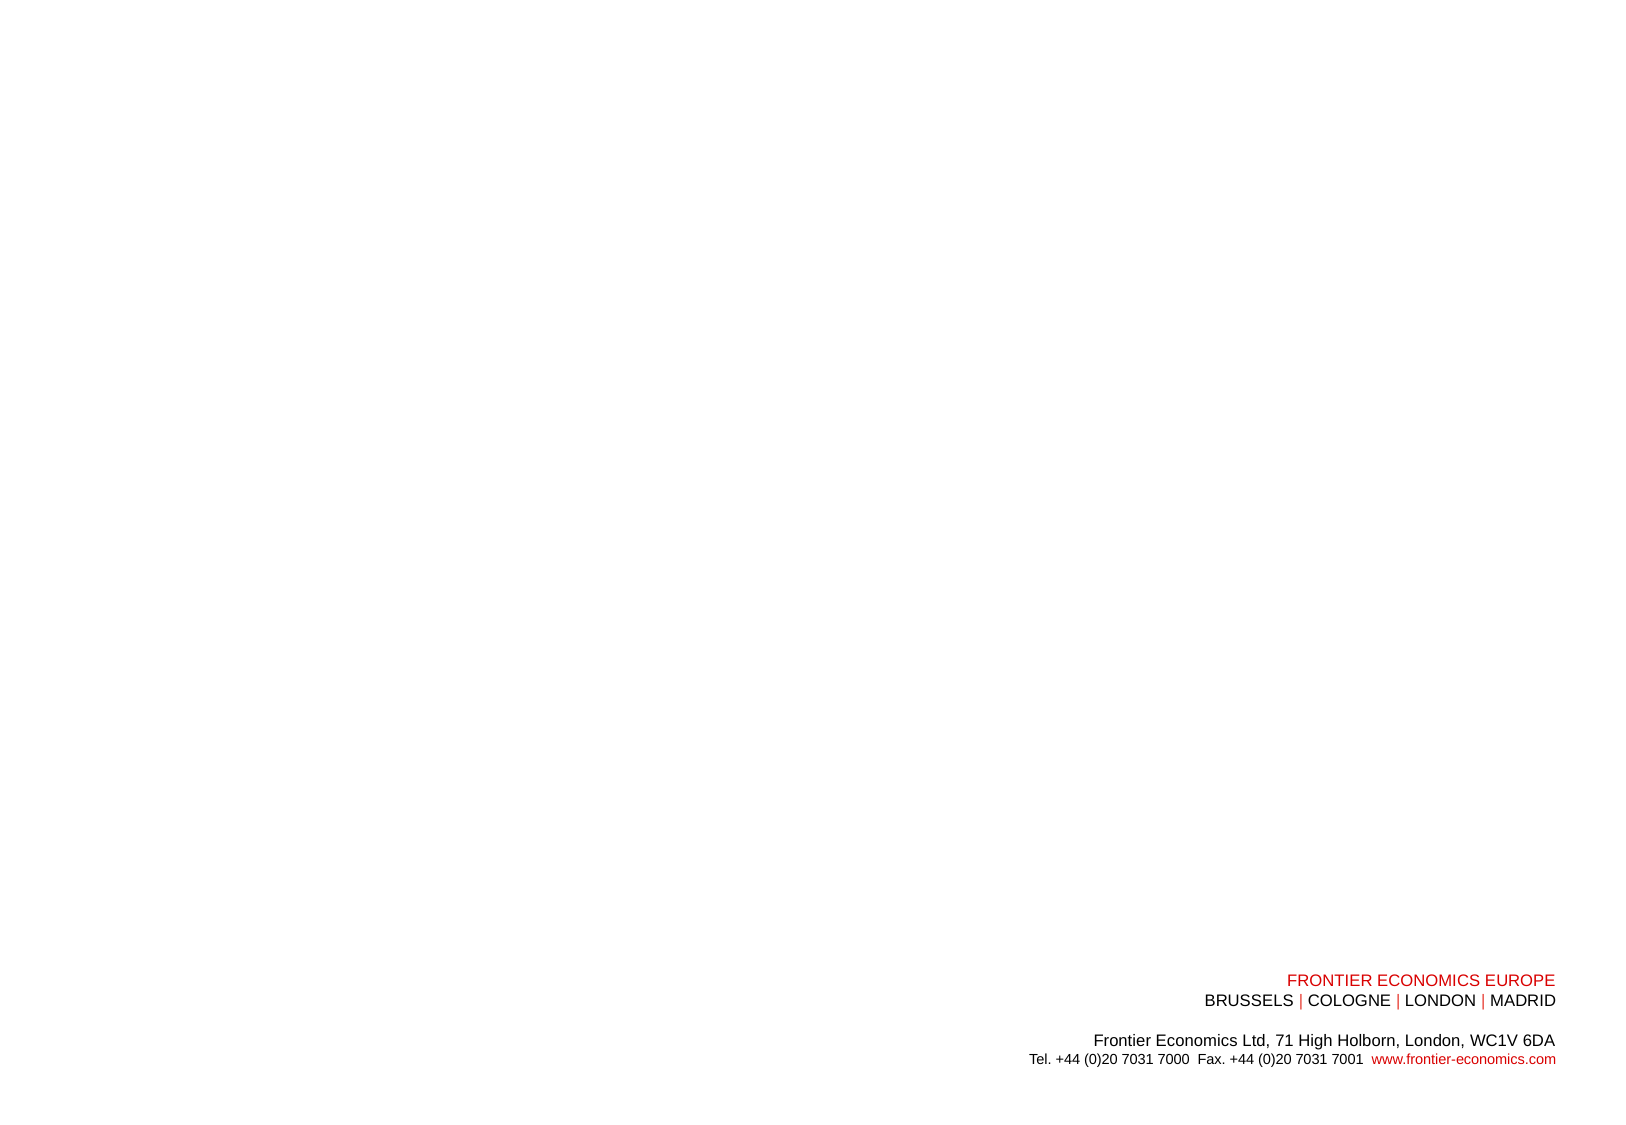

FRONTIER ECONOMICS EUROPE
BRUSSELS | COLOGNE | LONDON | MADRID

Frontier Economics Ltd, 71 High Holborn, London, WC1V 6DA
Tel. +44 (0)20 7031 7000  Fax. +44 (0)20 7031 7001  www.frontier-economics.com